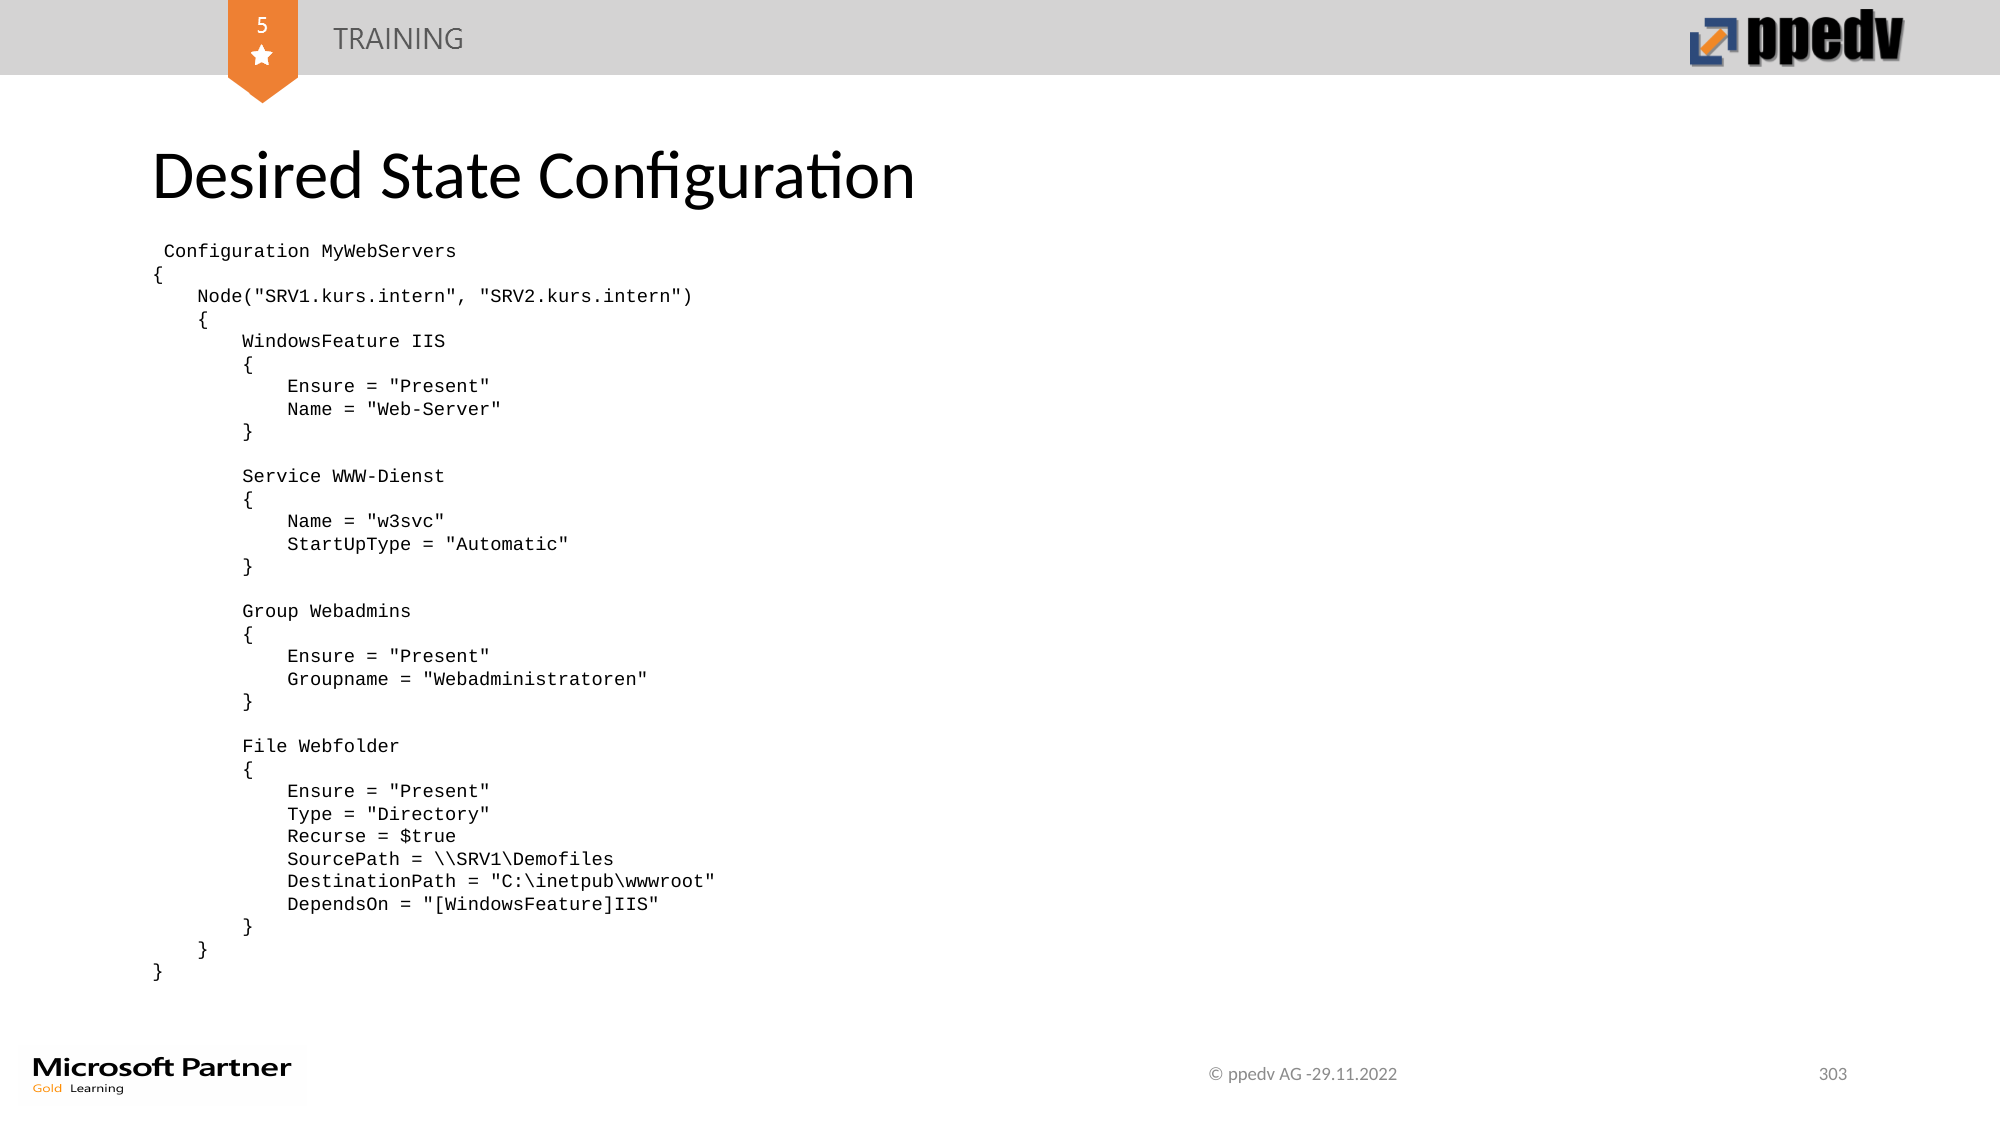

# Desired State Configuration
 Configuration MyWebServers
{
    Node("SRV1.kurs.intern", "SRV2.kurs.intern")
    {
        WindowsFeature IIS
        {
            Ensure = "Present"
            Name = "Web-Server"
        }

        Service WWW-Dienst
        {
            Name = "w3svc"
            StartUpType = "Automatic"
        }

        Group Webadmins
        {
            Ensure = "Present"
            Groupname = "Webadministratoren"
        }

        File Webfolder
        {
            Ensure = "Present"
            Type = "Directory"
            Recurse = $true
            SourcePath = \\SRV1\Demofiles
            DestinationPath = "C:\inetpub\wwwroot"
            DependsOn = "[WindowsFeature]IIS"
        }
    }
}
© ppedv AG -29.11.2022
303